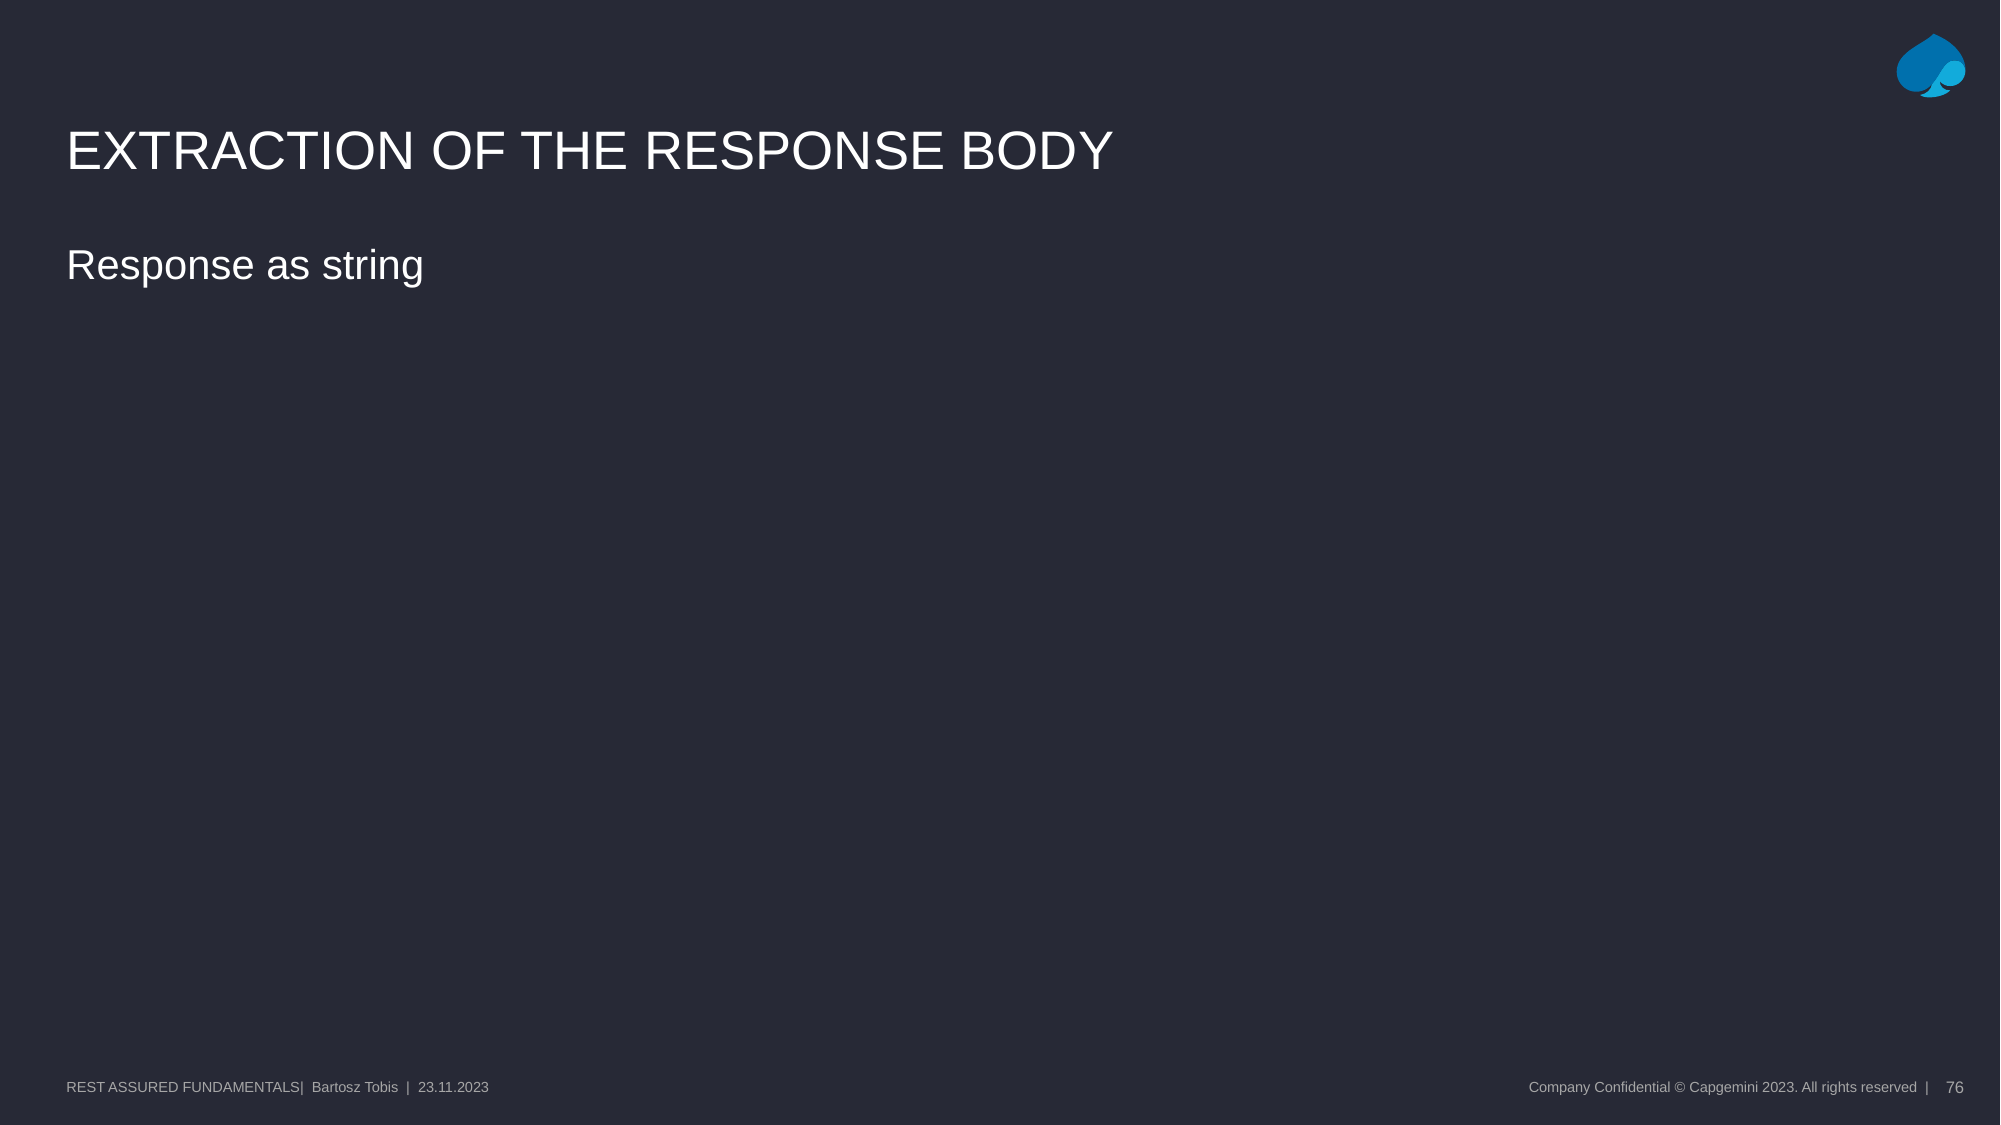

# Extraction of the response body
Response as string